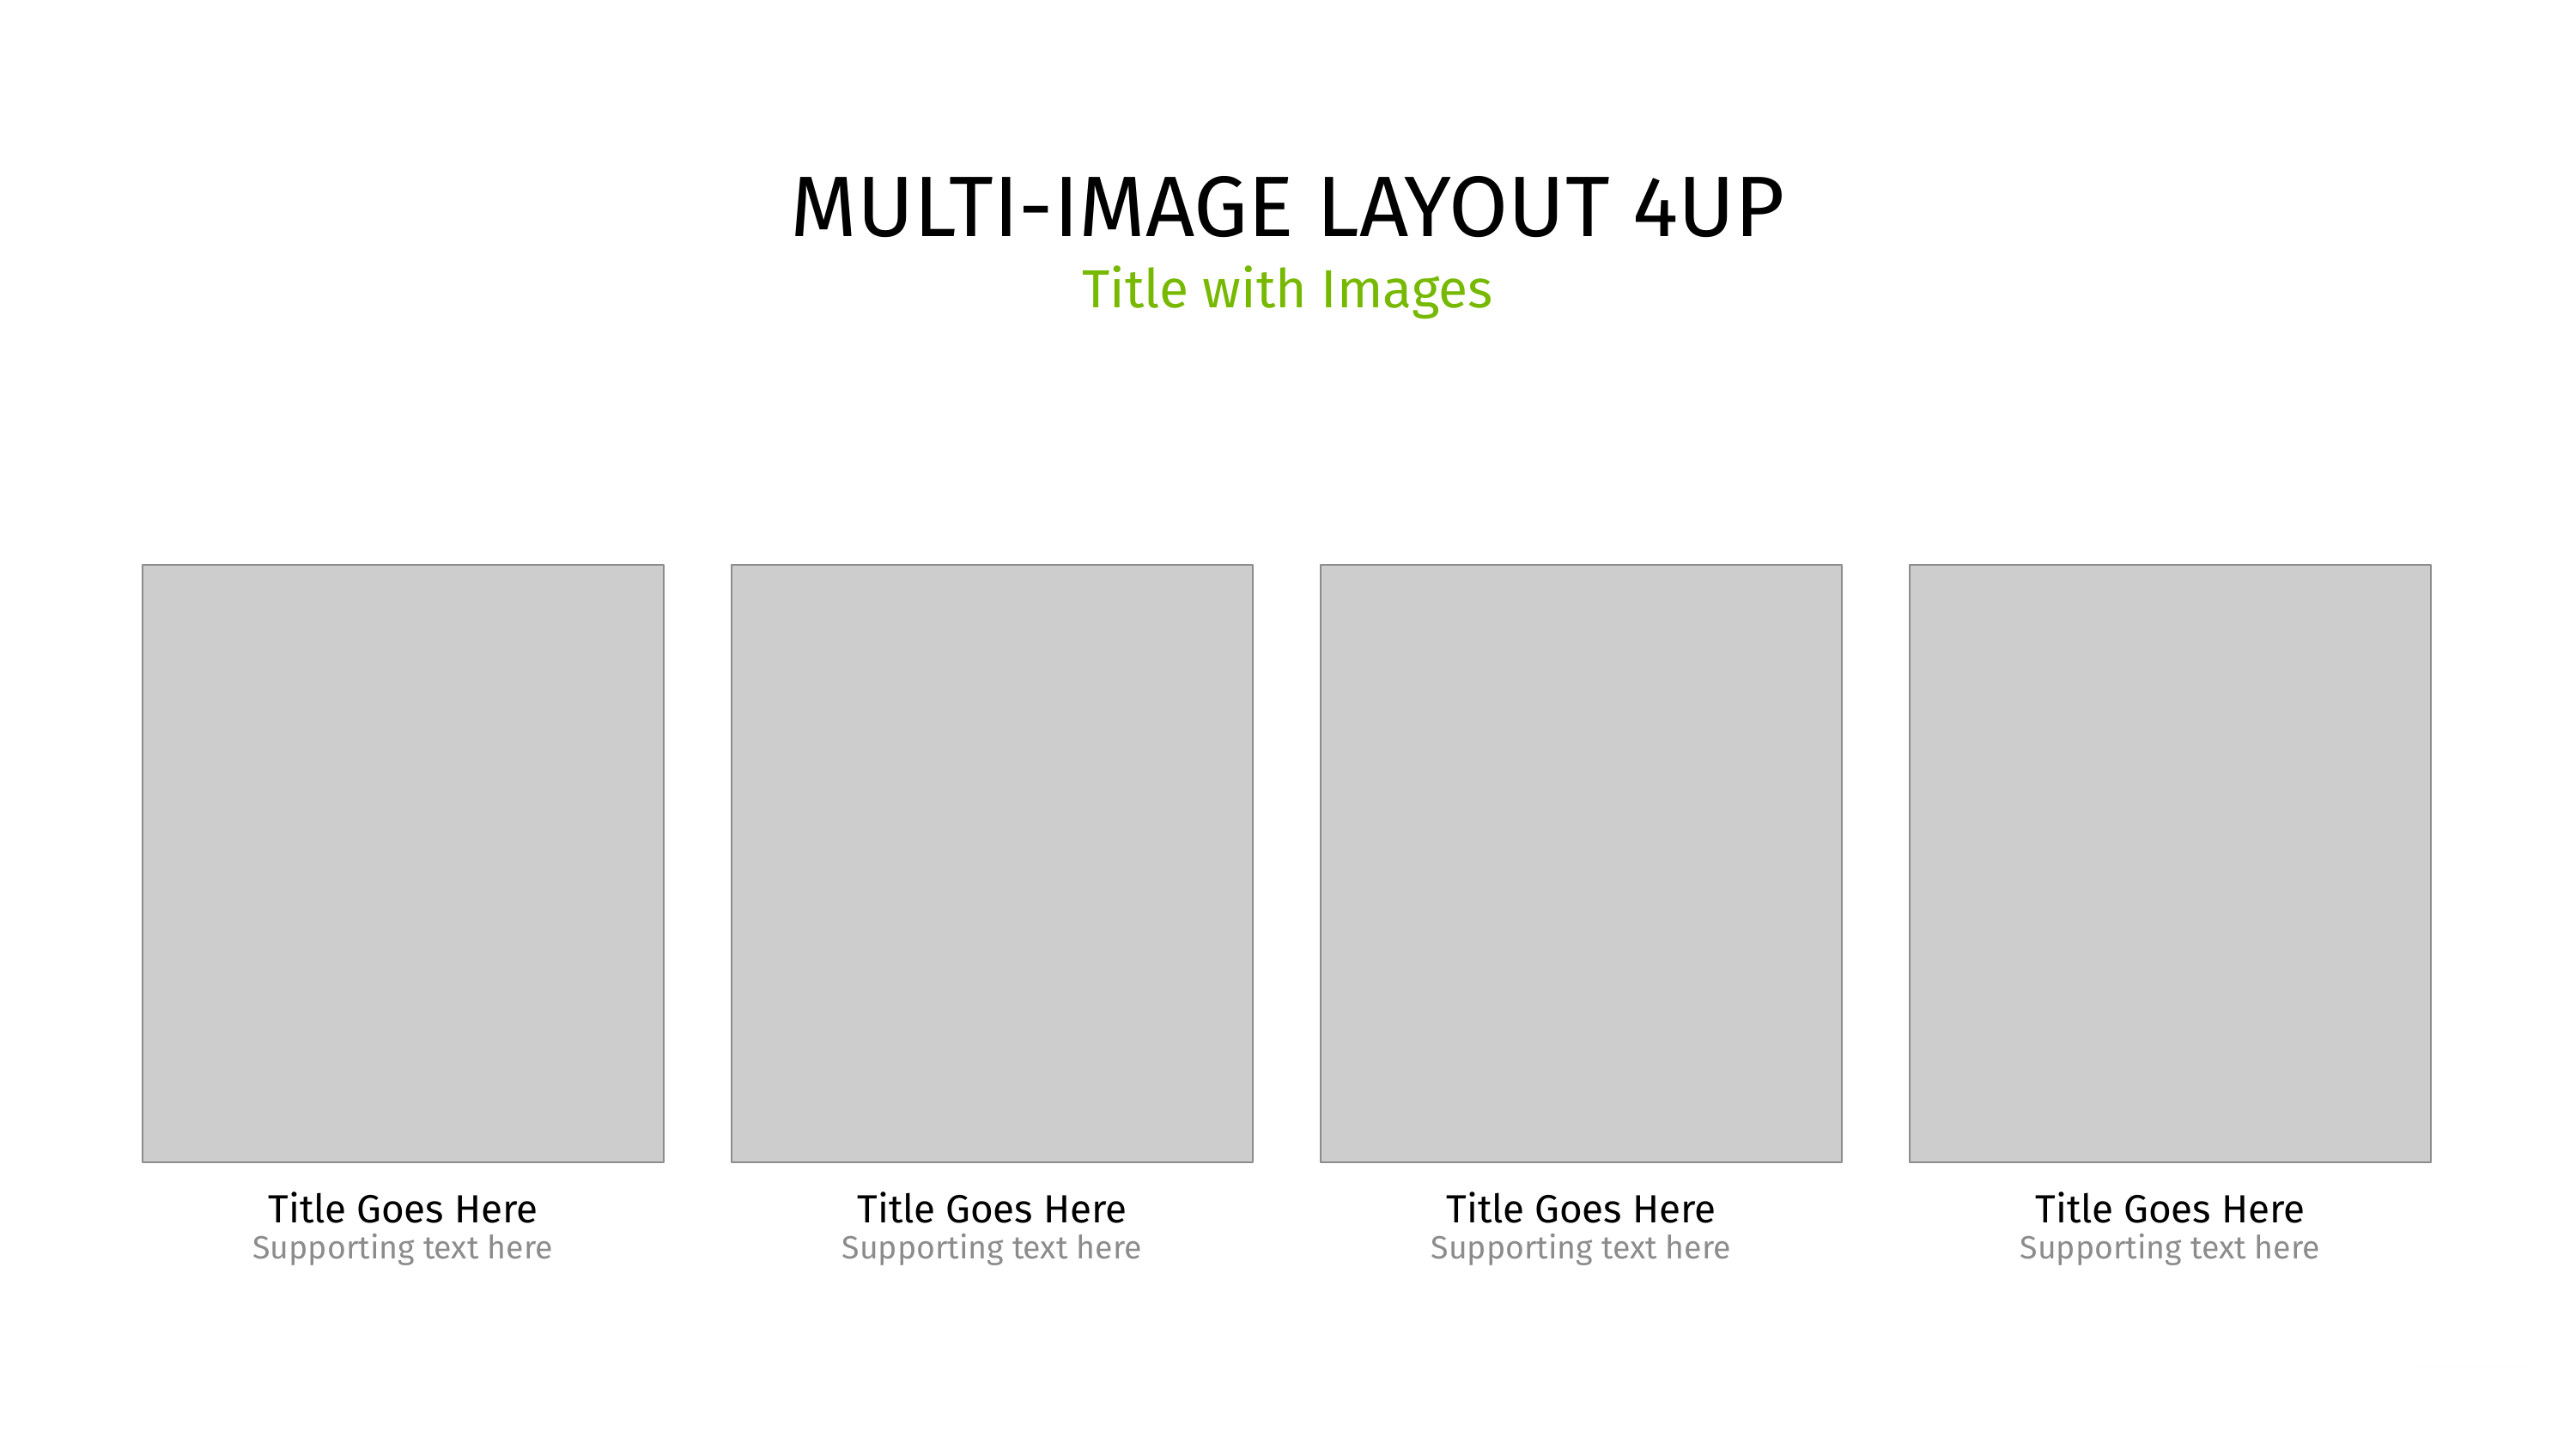

# Multi-image layout 4up
Title with Images

Title Goes Here
Supporting text here
Title Goes Here
Supporting text here
Title Goes Here
Supporting text here
Title Goes Here
Supporting text here